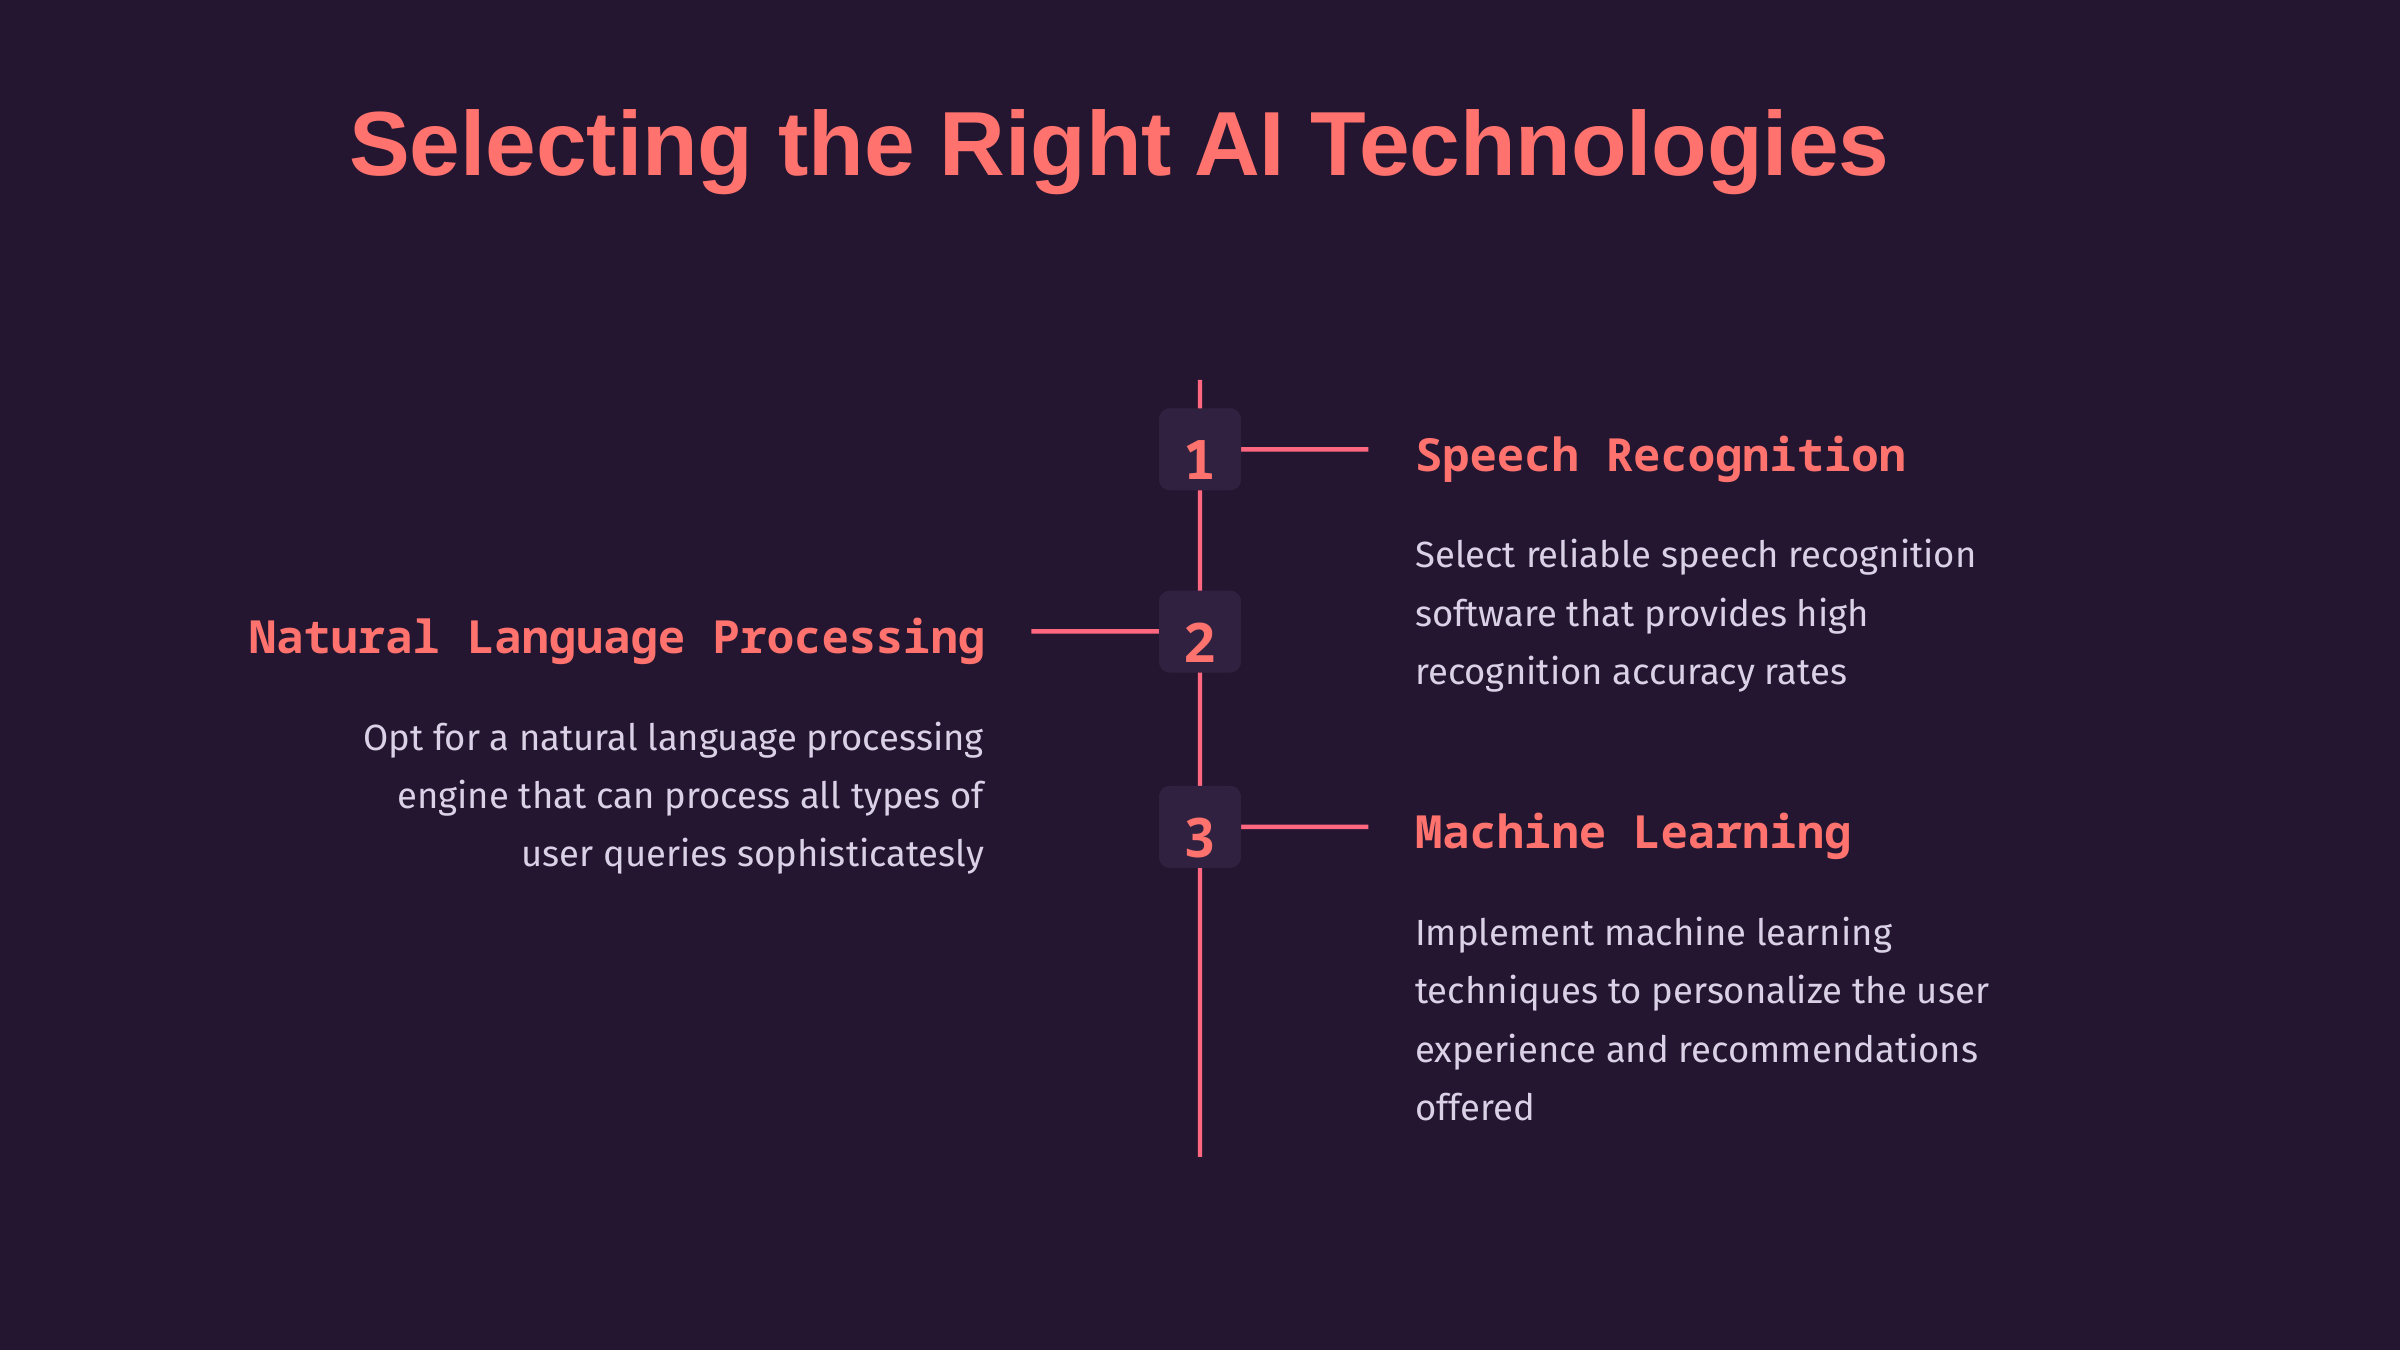

Selecting the Right AI Technologies

1
Speech Recognition

Select reliable speech recognition software that provides high recognition accuracy rates

2
Natural Language Processing

Opt for a natural language processing engine that can process all types of user queries sophisticatesly

3
Machine Learning

Implement machine learning techniques to personalize the user experience and recommendations offered